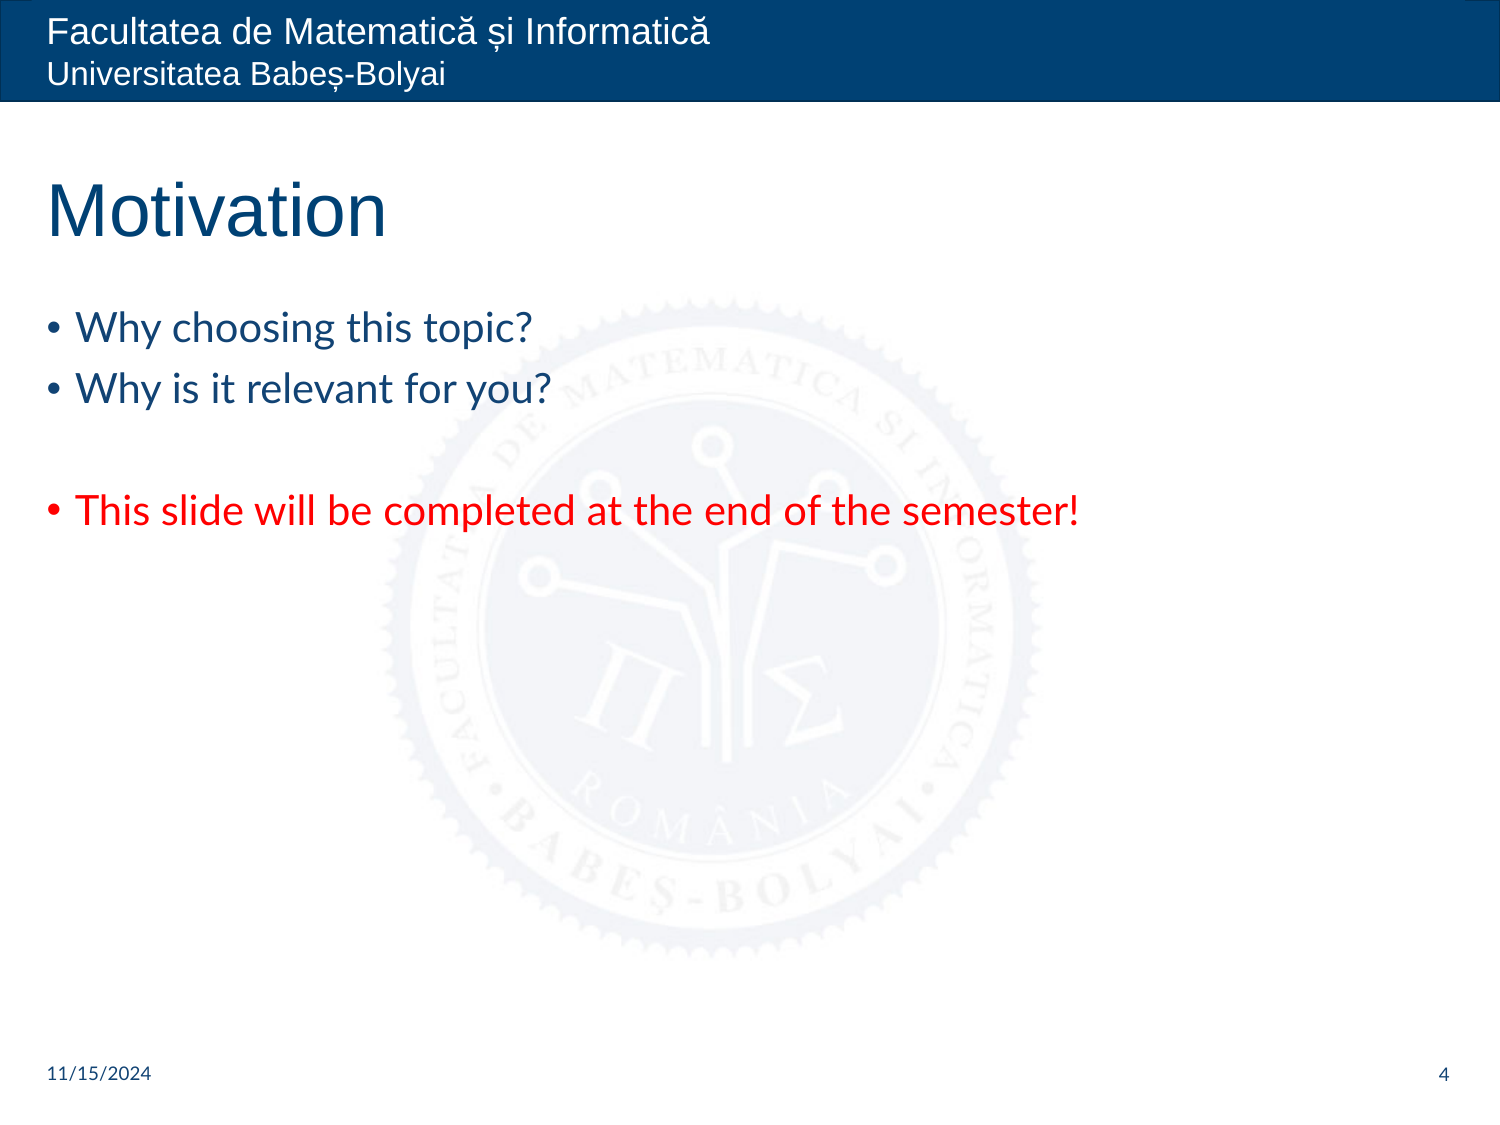

# Motivation
Why choosing this topic?
Why is it relevant for you?

This slide will be completed at the end of the semester!

11/15/2024
4